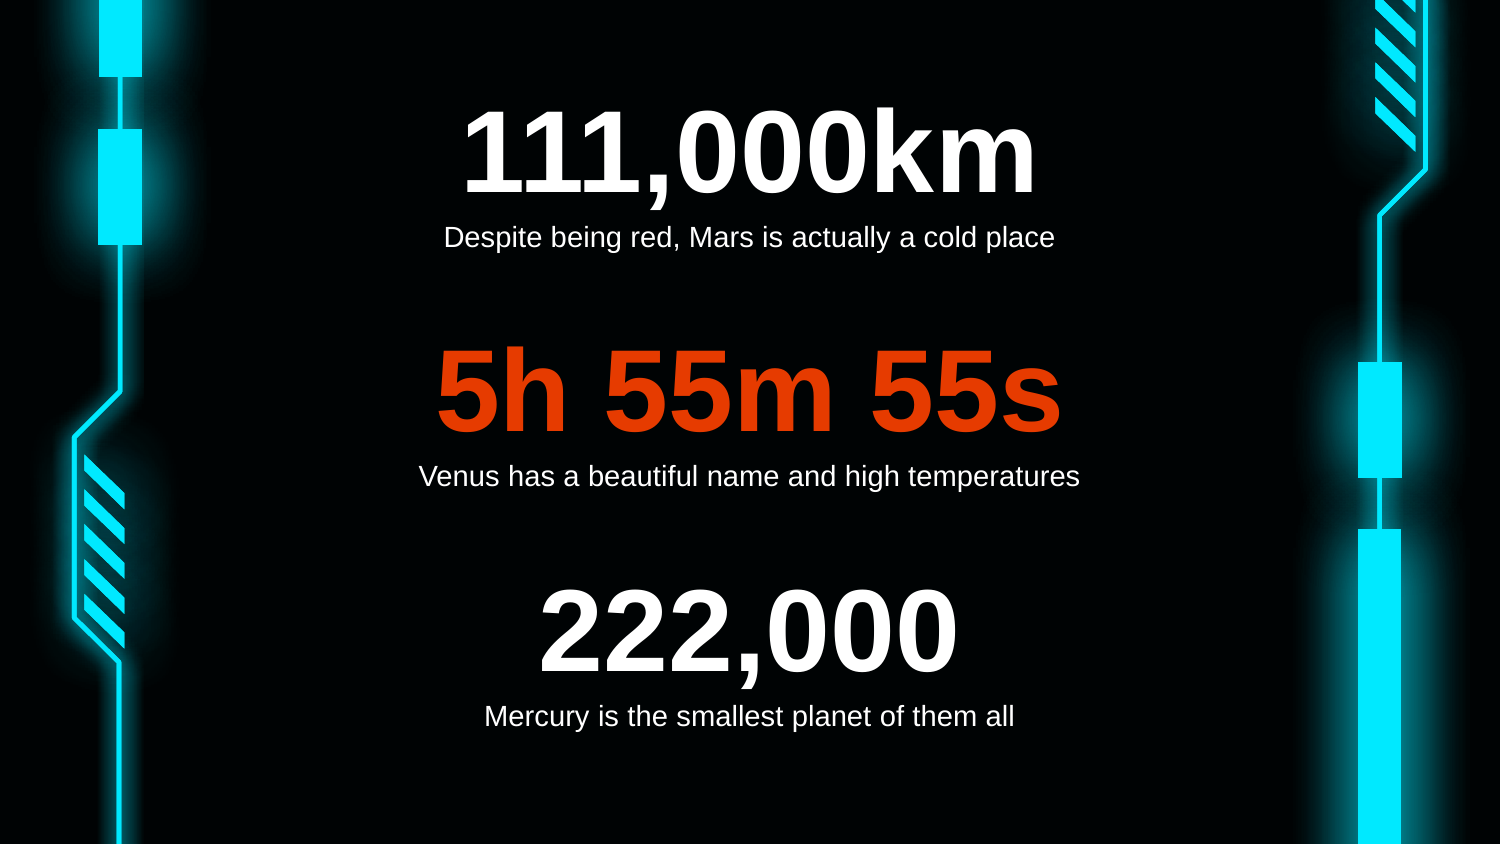

# 111,000km
Despite being red, Mars is actually a cold place
5h 55m 55s
Venus has a beautiful name and high temperatures
222,000
Mercury is the smallest planet of them all